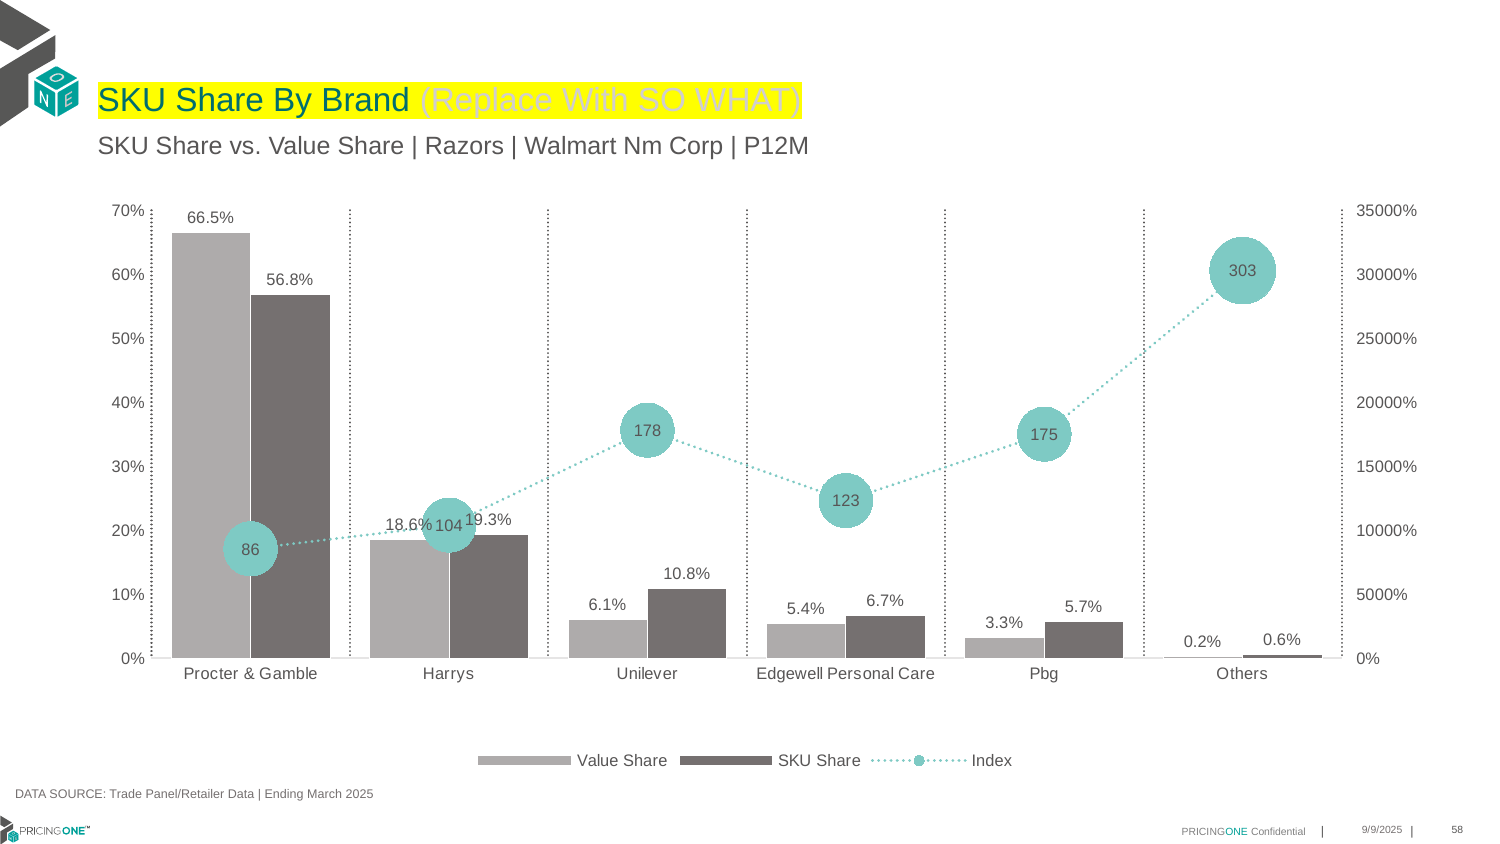

# SKU Share By Brand (Replace With SO WHAT)
SKU Share vs. Value Share | Razors | Walmart Nm Corp | P12M

### Chart

| Category | Value Share | SKU Share | Index |
|---|---|---|---|
| Procter & Gamble | 0.6646287964530582 | 0.5683003128258604 | 85.50642341390012 |
| Harrys | 0.18553105912505027 | 0.19290928050052147 | 103.97681197437578 |
| Unilever | 0.060854558549794685 | 0.10844629822732019 | 178.20571015823444 |
| Edgewell Personal Care | 0.05417093041745784 | 0.06673618352450474 | 123.19556450335114 |
| Pbg | 0.032748599276019794 | 0.057351407716371254 | 175.12629237357 |
| Others | 0.0020660561786191994 | 0.0062565172054223185 | 302.8241569696191 |
DATA SOURCE: Trade Panel/Retailer Data | Ending March 2025

9/9/2025
58